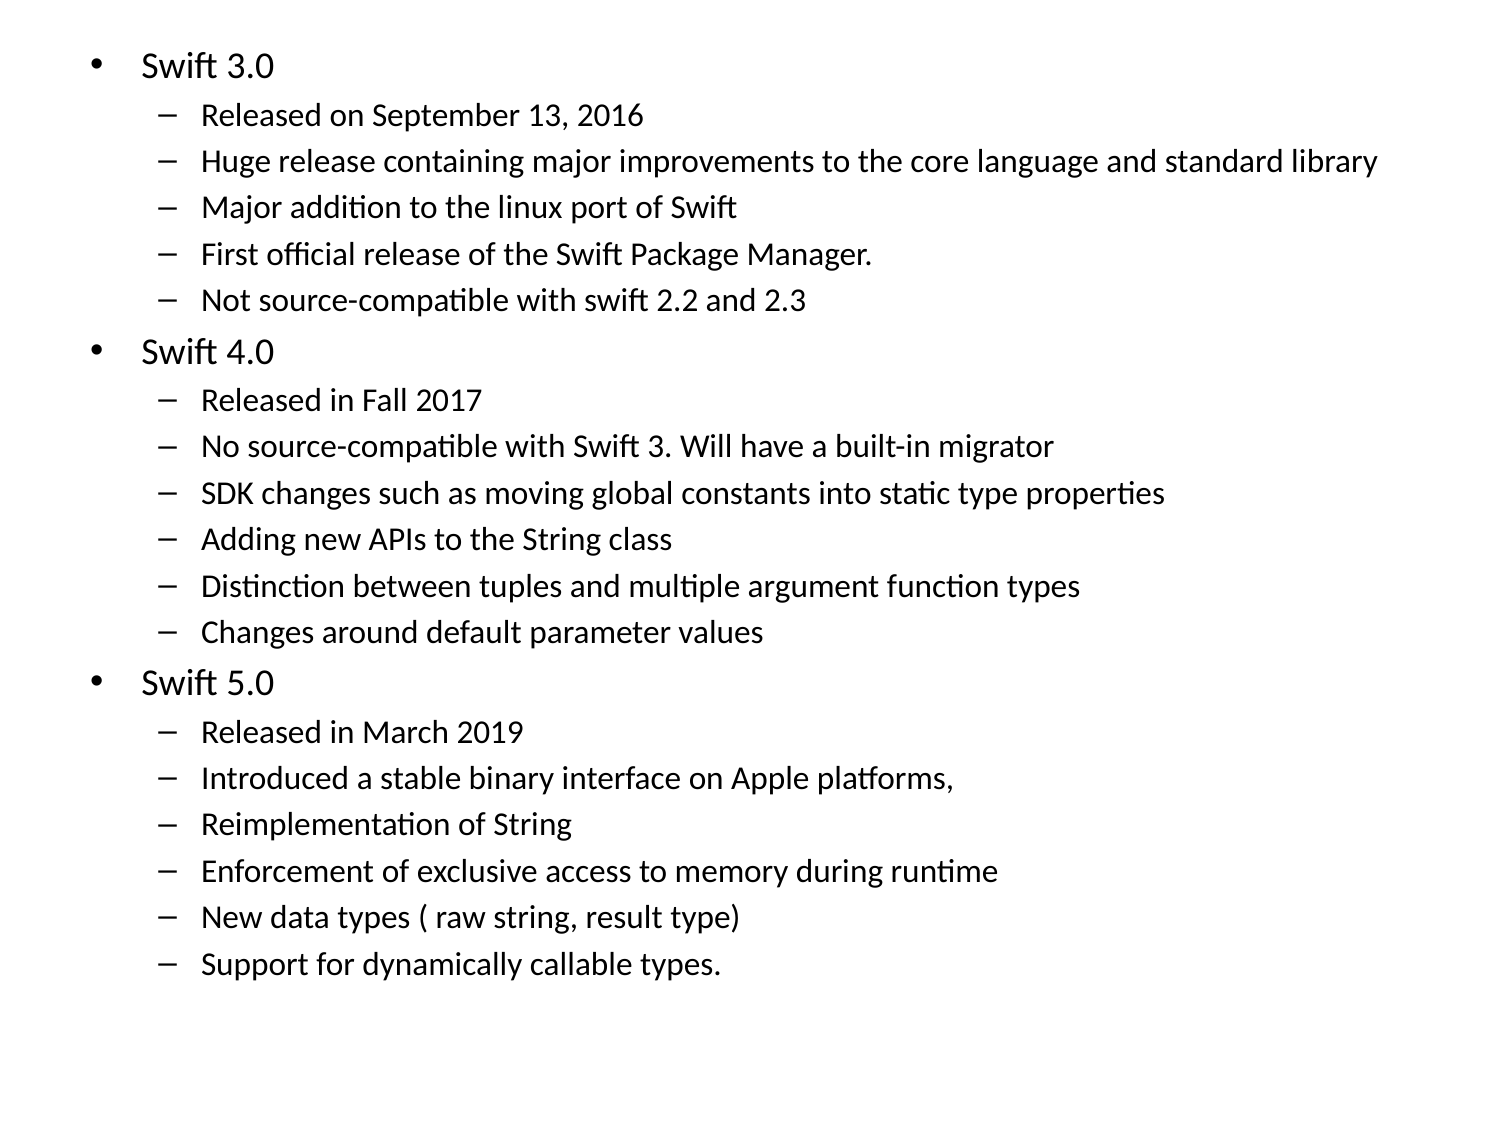

Swift 3.0
Released on September 13, 2016
Huge release containing major improvements to the core language and standard library
Major addition to the linux port of Swift
First official release of the Swift Package Manager.
Not source-compatible with swift 2.2 and 2.3
Swift 4.0
Released in Fall 2017
No source-compatible with Swift 3. Will have a built-in migrator
SDK changes such as moving global constants into static type properties
Adding new APIs to the String class
Distinction between tuples and multiple argument function types
Changes around default parameter values
Swift 5.0
Released in March 2019
Introduced a stable binary interface on Apple platforms,
Reimplementation of String
Enforcement of exclusive access to memory during runtime
New data types ( raw string, result type)
Support for dynamically callable types.